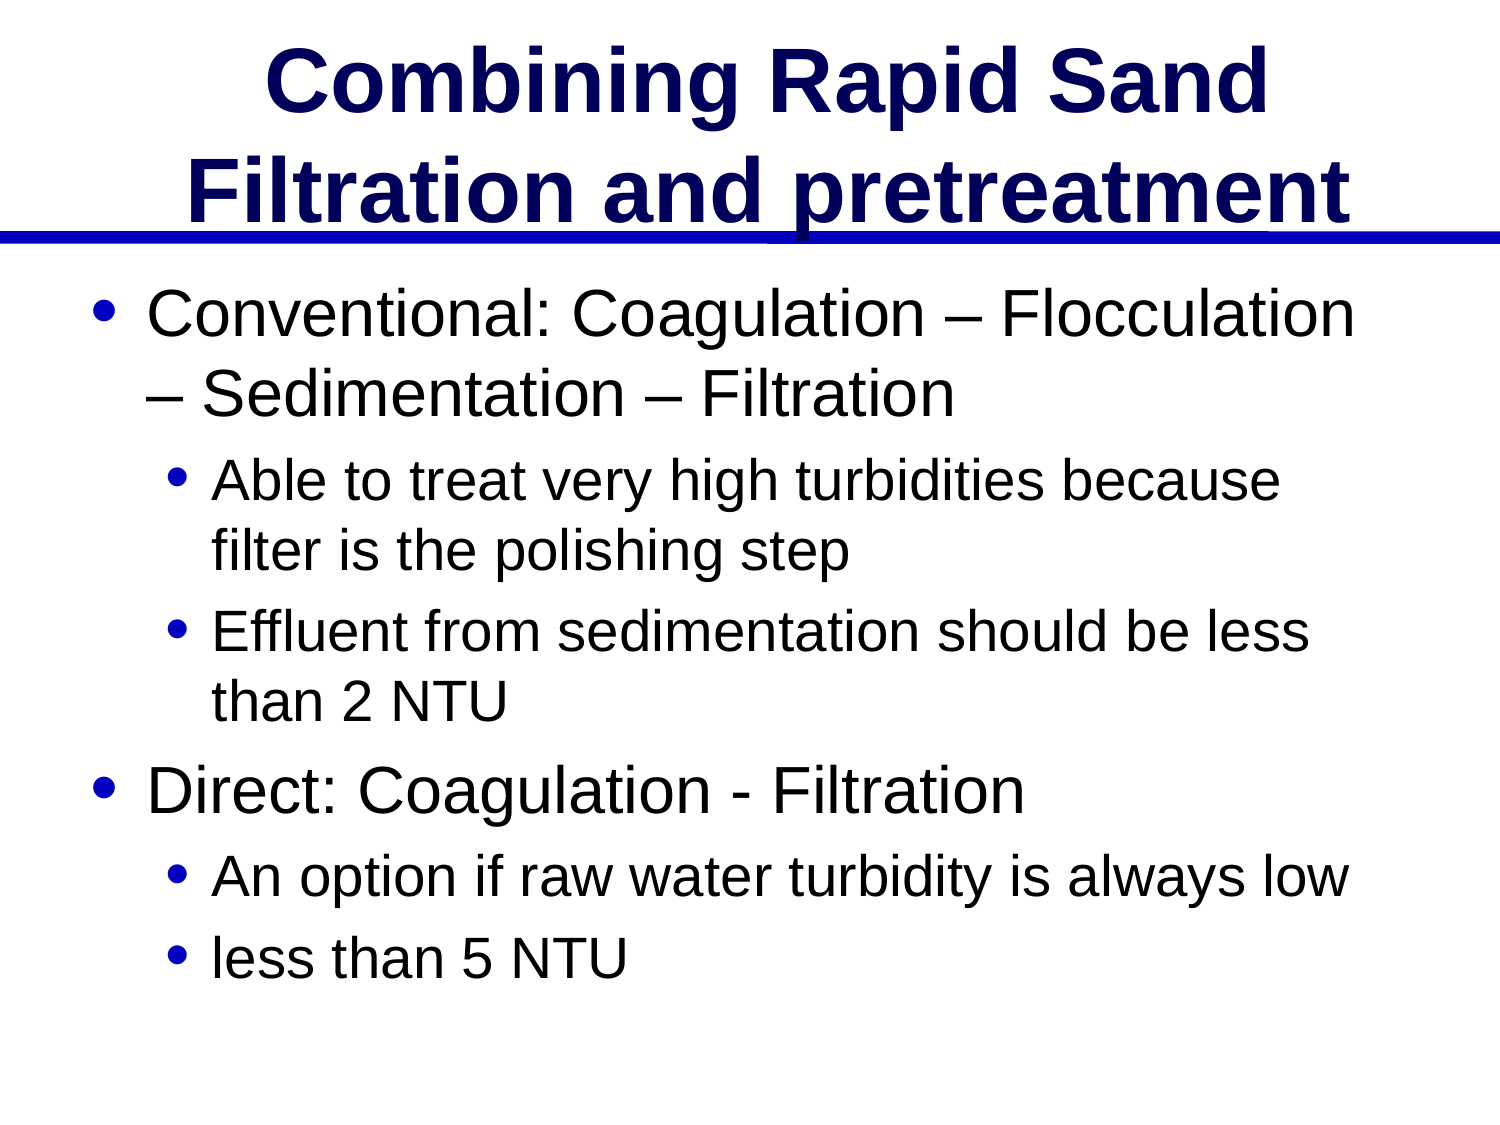

# Combining Rapid Sand Filtration and pretreatment
Conventional: Coagulation – Flocculation – Sedimentation – Filtration
Able to treat very high turbidities because filter is the polishing step
Effluent from sedimentation should be less than 2 NTU
Direct: Coagulation - Filtration
An option if raw water turbidity is always low
less than 5 NTU